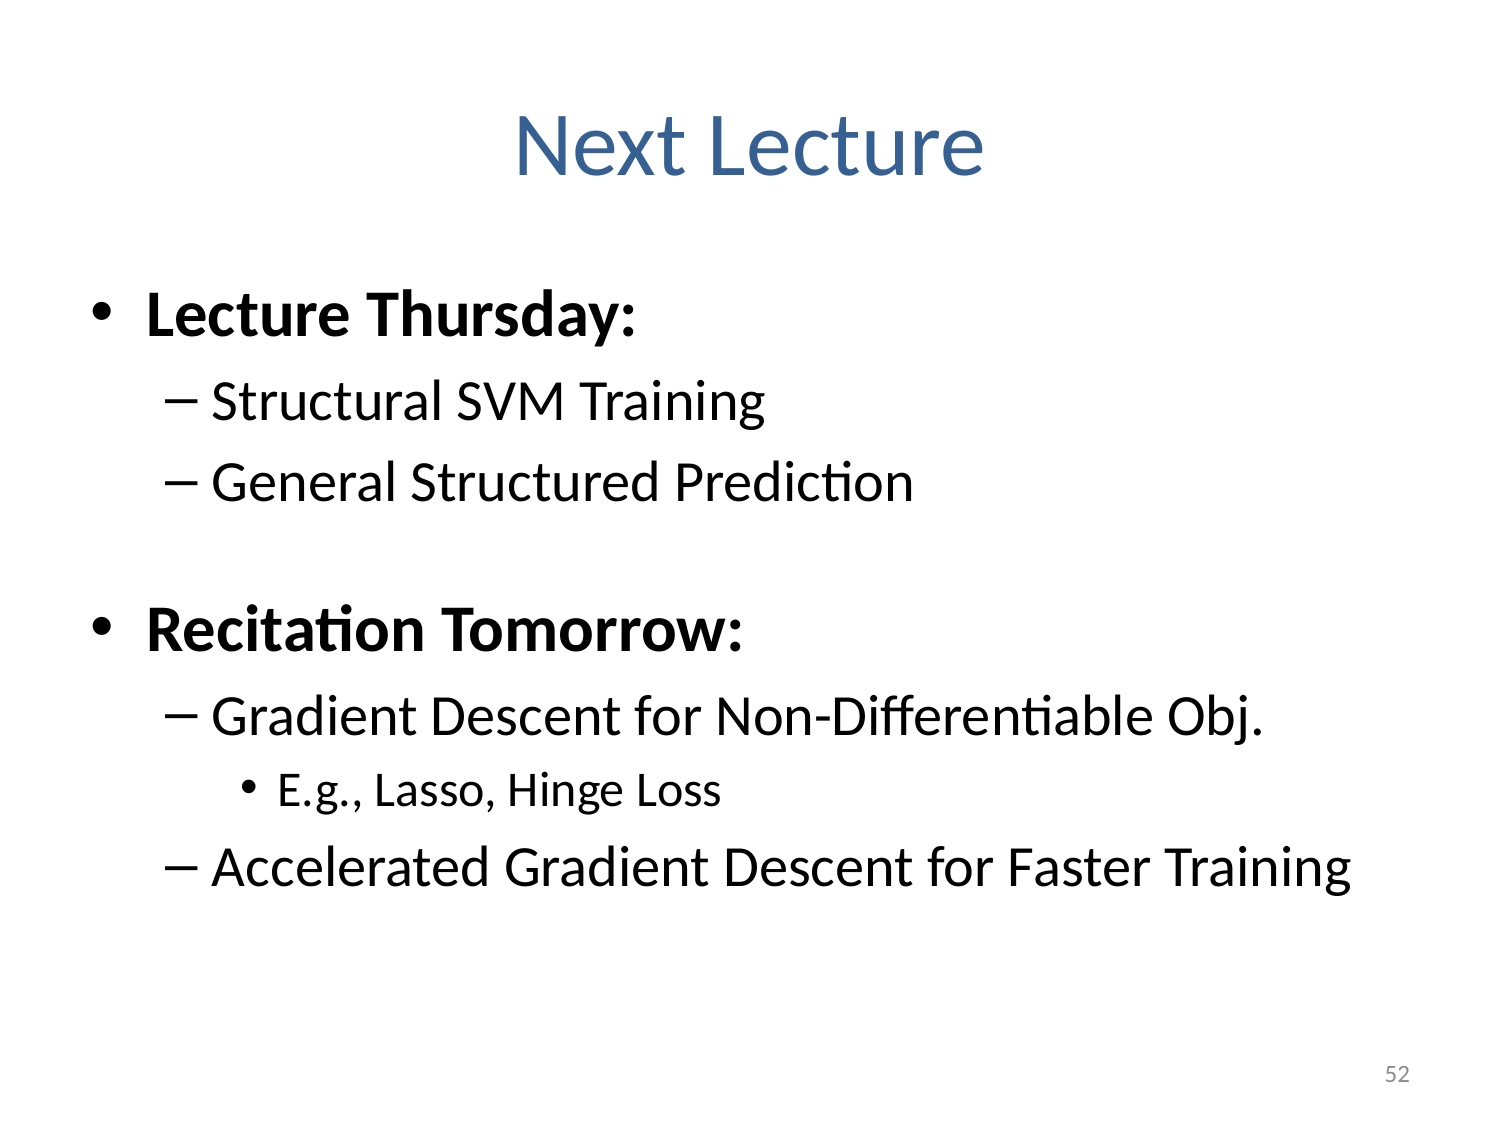

# Next Lecture
Lecture Thursday:
Structural SVM Training
General Structured Prediction

Recitation Tomorrow:
Gradient Descent for Non-Differentiable Obj.
E.g., Lasso, Hinge Loss
Accelerated Gradient Descent for Faster Training

52